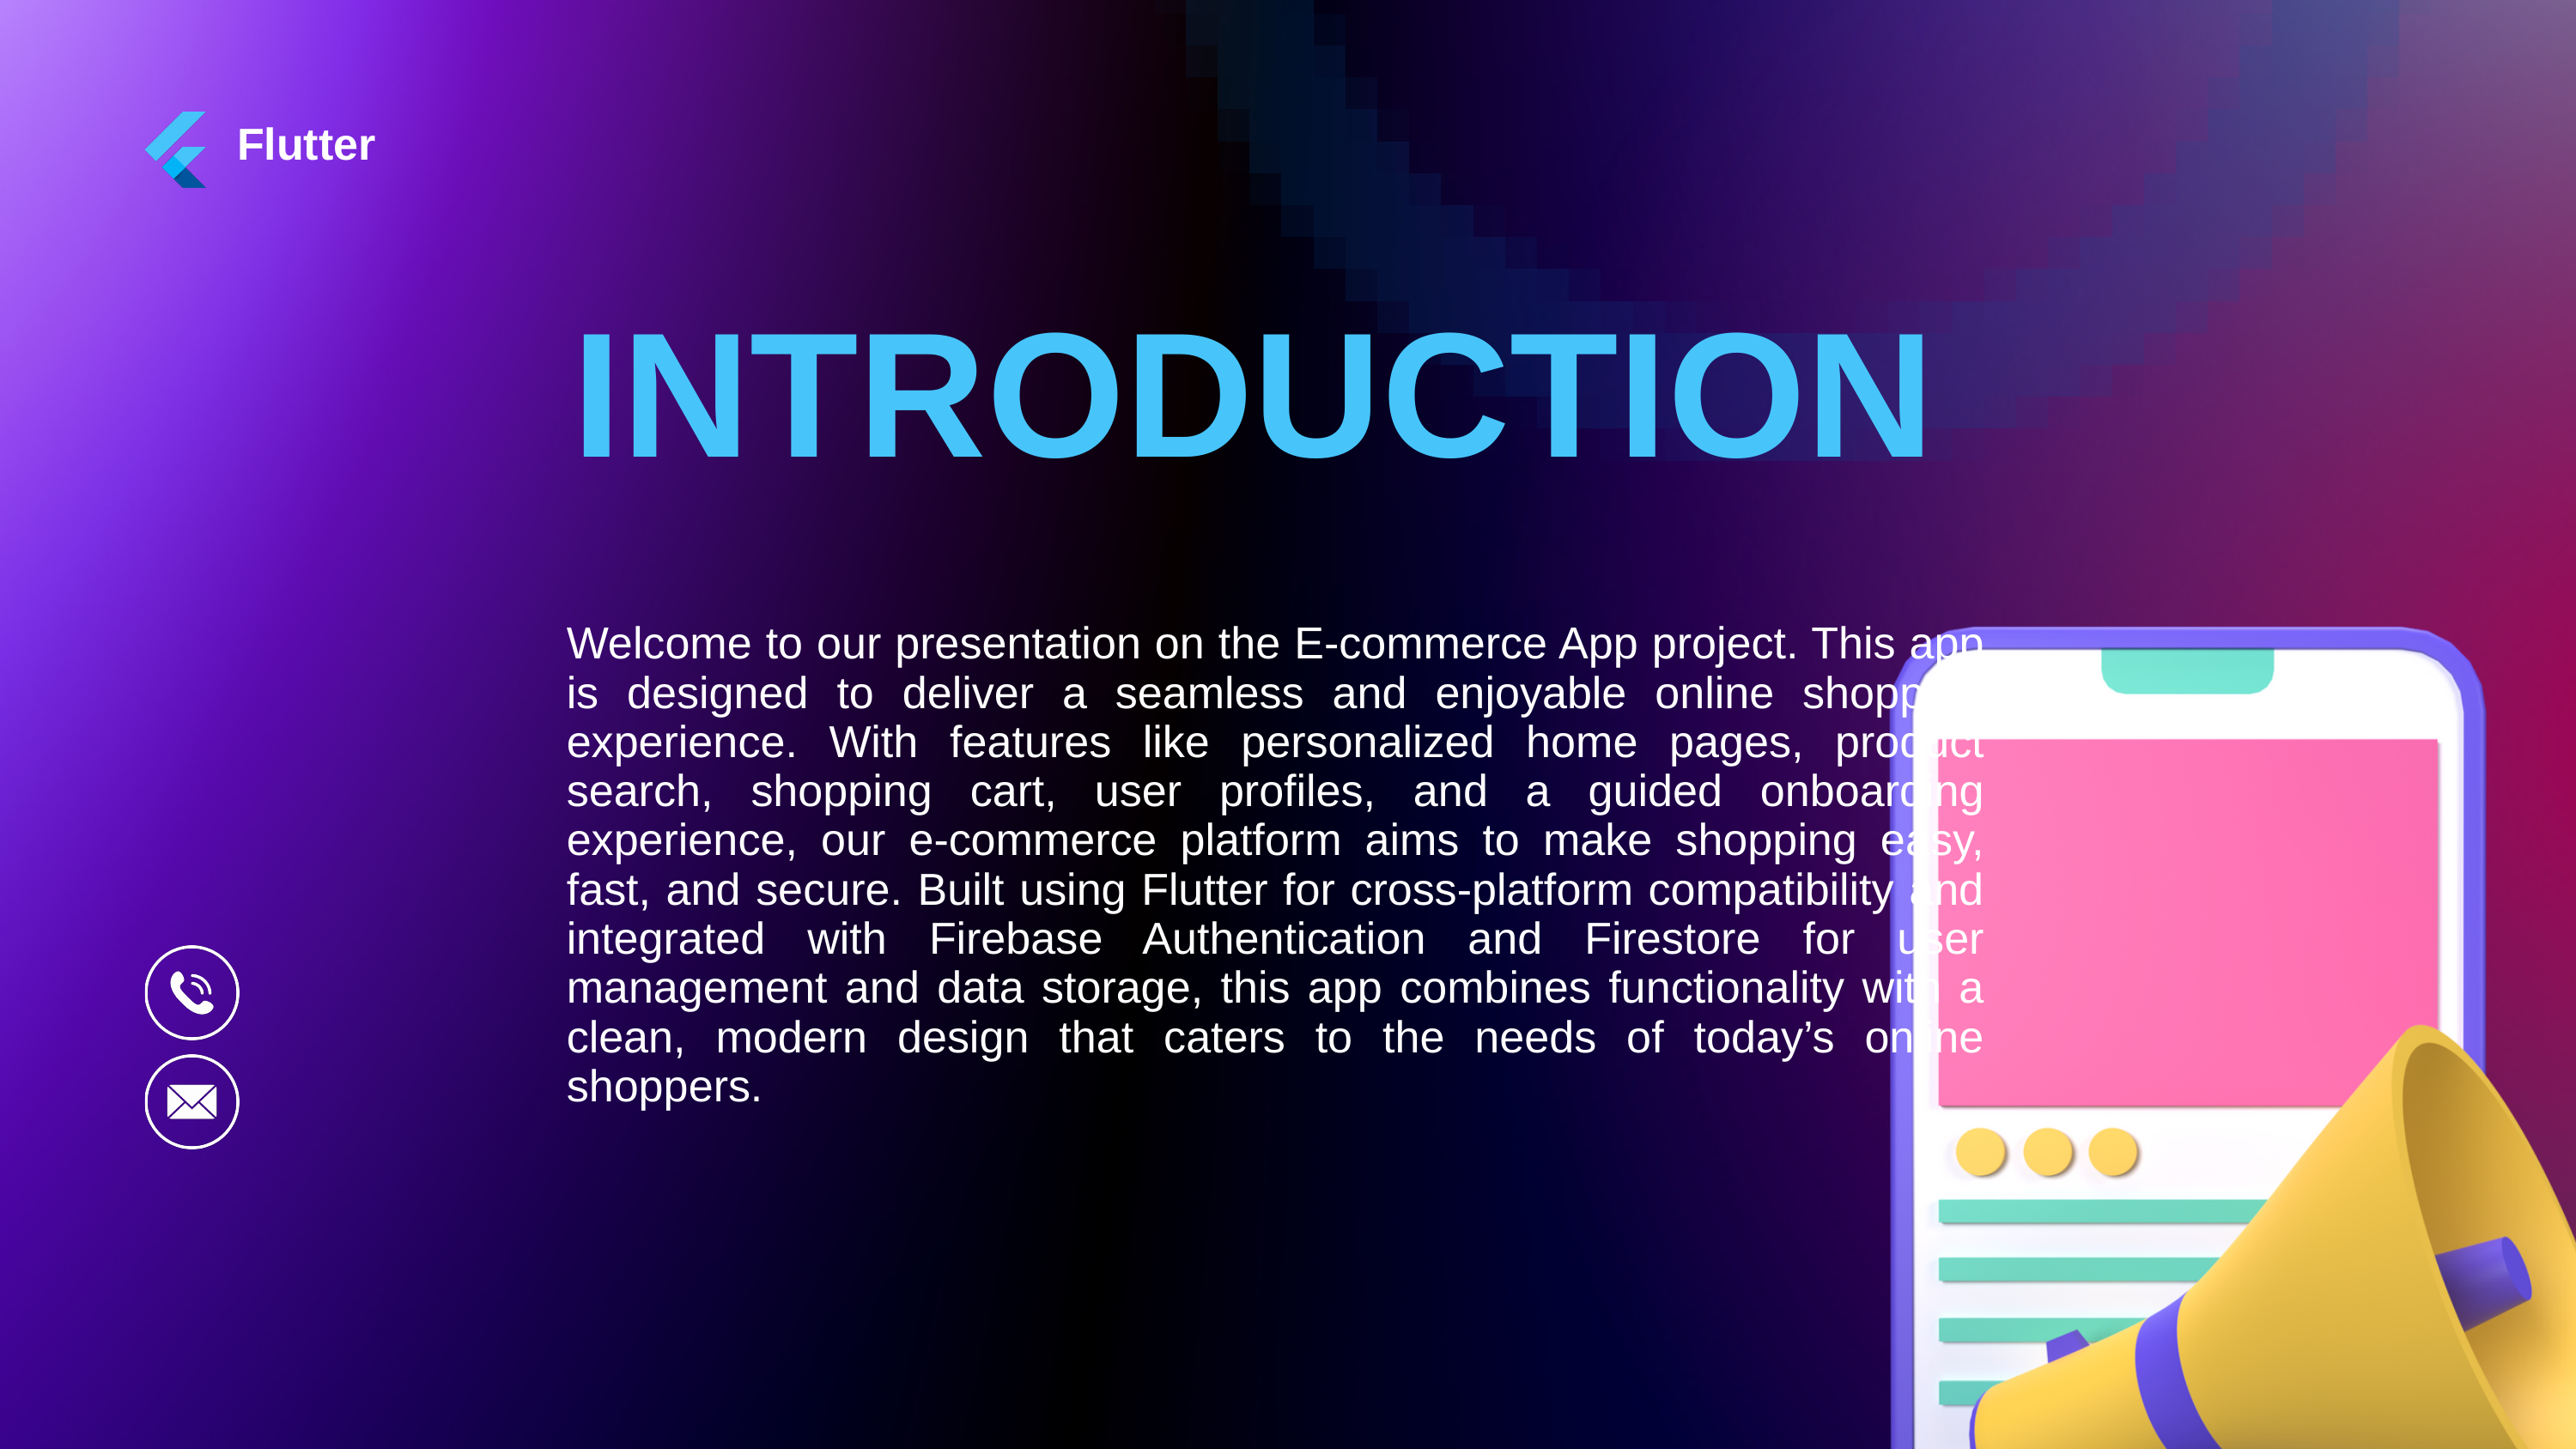

Flutter
INTRODUCTION
Welcome to our presentation on the E-commerce App project. This app is designed to deliver a seamless and enjoyable online shopping experience. With features like personalized home pages, product search, shopping cart, user profiles, and a guided onboarding experience, our e-commerce platform aims to make shopping easy, fast, and secure. Built using Flutter for cross-platform compatibility and integrated with Firebase Authentication and Firestore for user management and data storage, this app combines functionality with a clean, modern design that caters to the needs of today’s online shoppers.